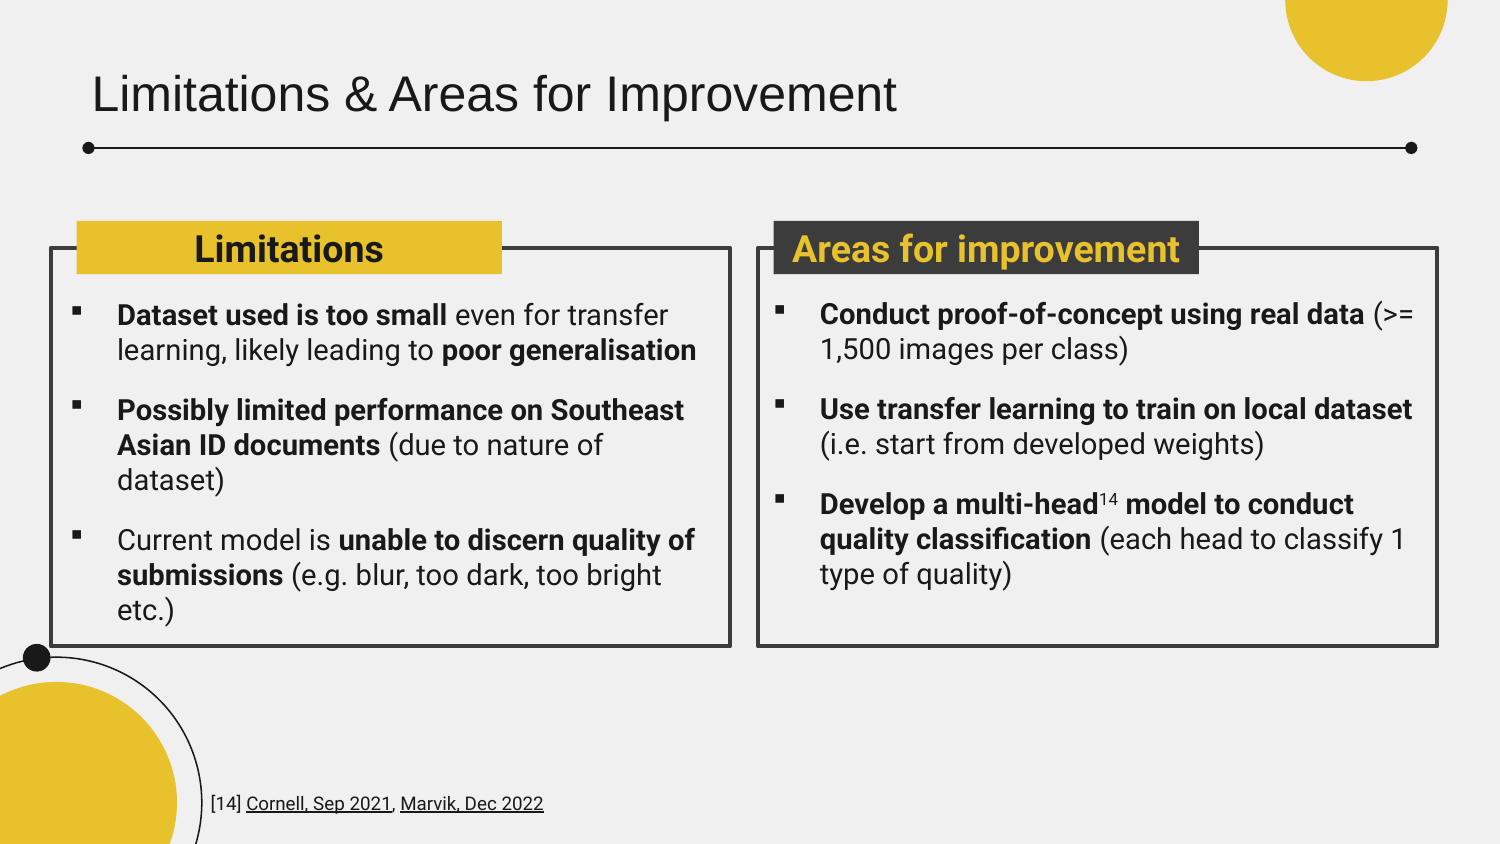

Limitations & Areas for Improvement
Limitations
Areas for improvement

Conduct proof-of-concept using real data (>= 1,500 images per class)
Use transfer learning to train on local dataset (i.e. start from developed weights)
Develop a multi-head14 model to conduct quality classification (each head to classify 1 type of quality)
Dataset used is too small even for transfer learning, likely leading to poor generalisation
Possibly limited performance on Southeast Asian ID documents (due to nature of dataset)
Current model is unable to discern quality of submissions (e.g. blur, too dark, too bright etc.)

[14] Cornell, Sep 2021, Marvik, Dec 2022